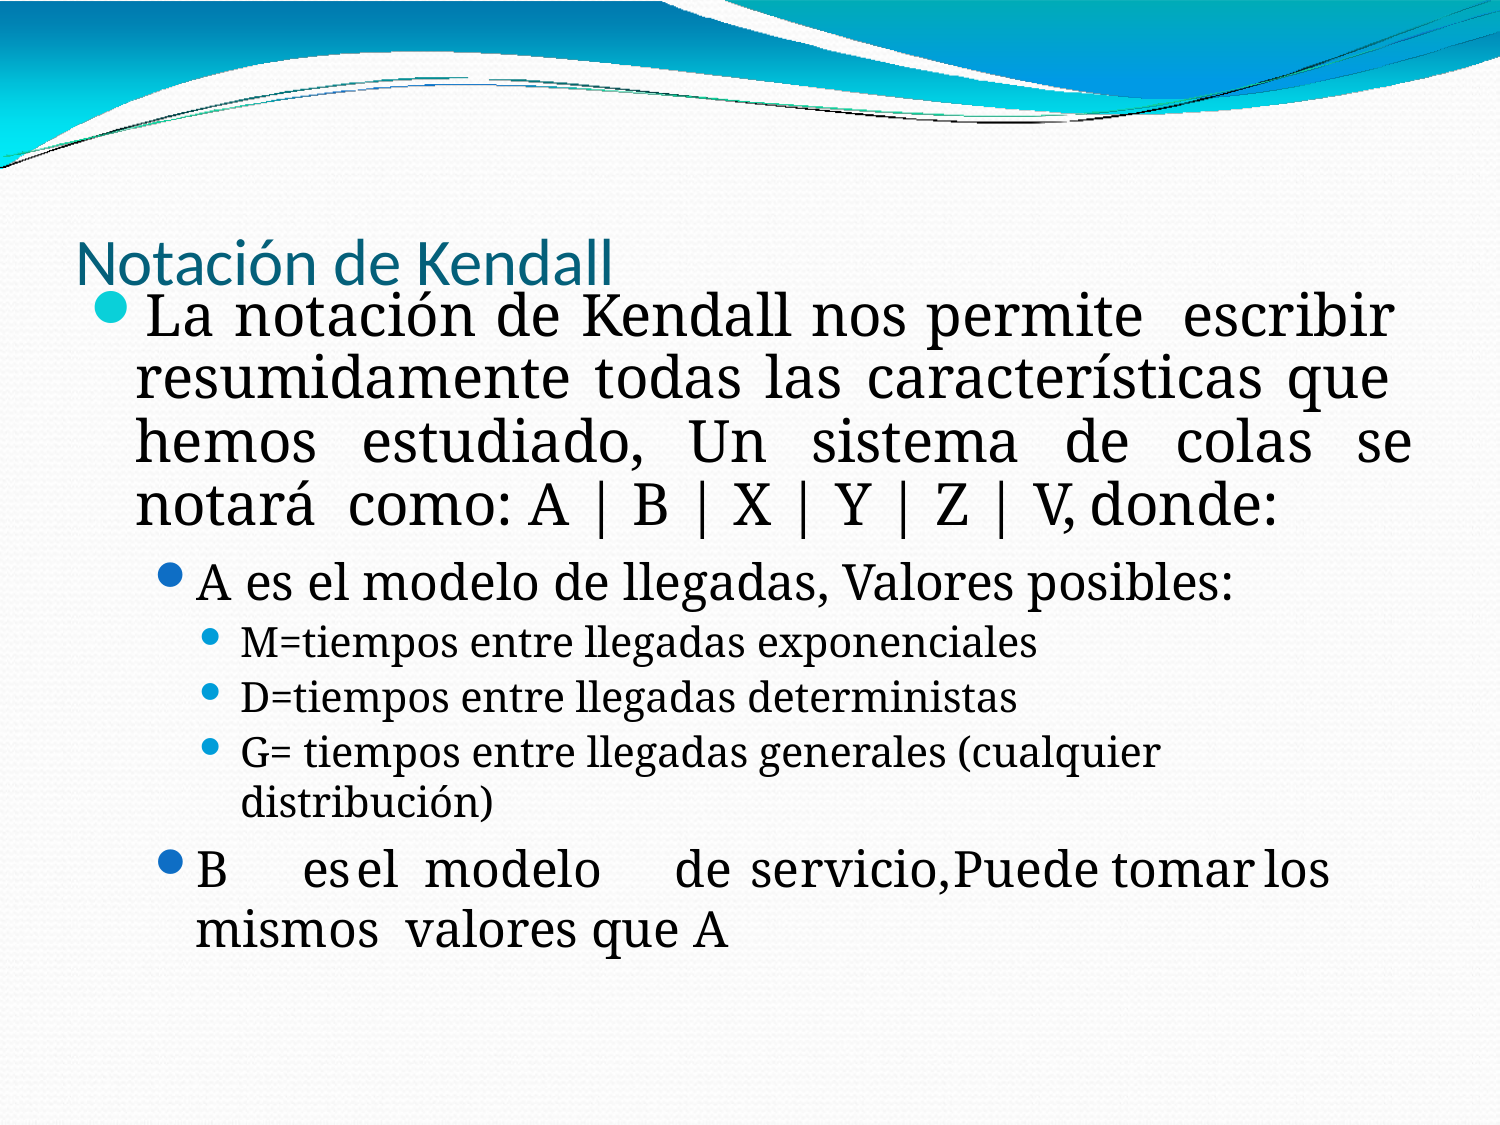

# Notación de Kendall
La notación de Kendall nos permite  escribir  resumidamente todas las características que  hemos estudiado, Un sistema de colas se notará  como: A | B | X | Y | Z | V, donde:
A es el modelo de llegadas, Valores posibles:
M=tiempos entre llegadas exponenciales
D=tiempos entre llegadas deterministas
G= tiempos entre llegadas generales (cualquier distribución)
B	es	el	modelo	de	servicio,	Puede	tomar	los	mismos  valores que A